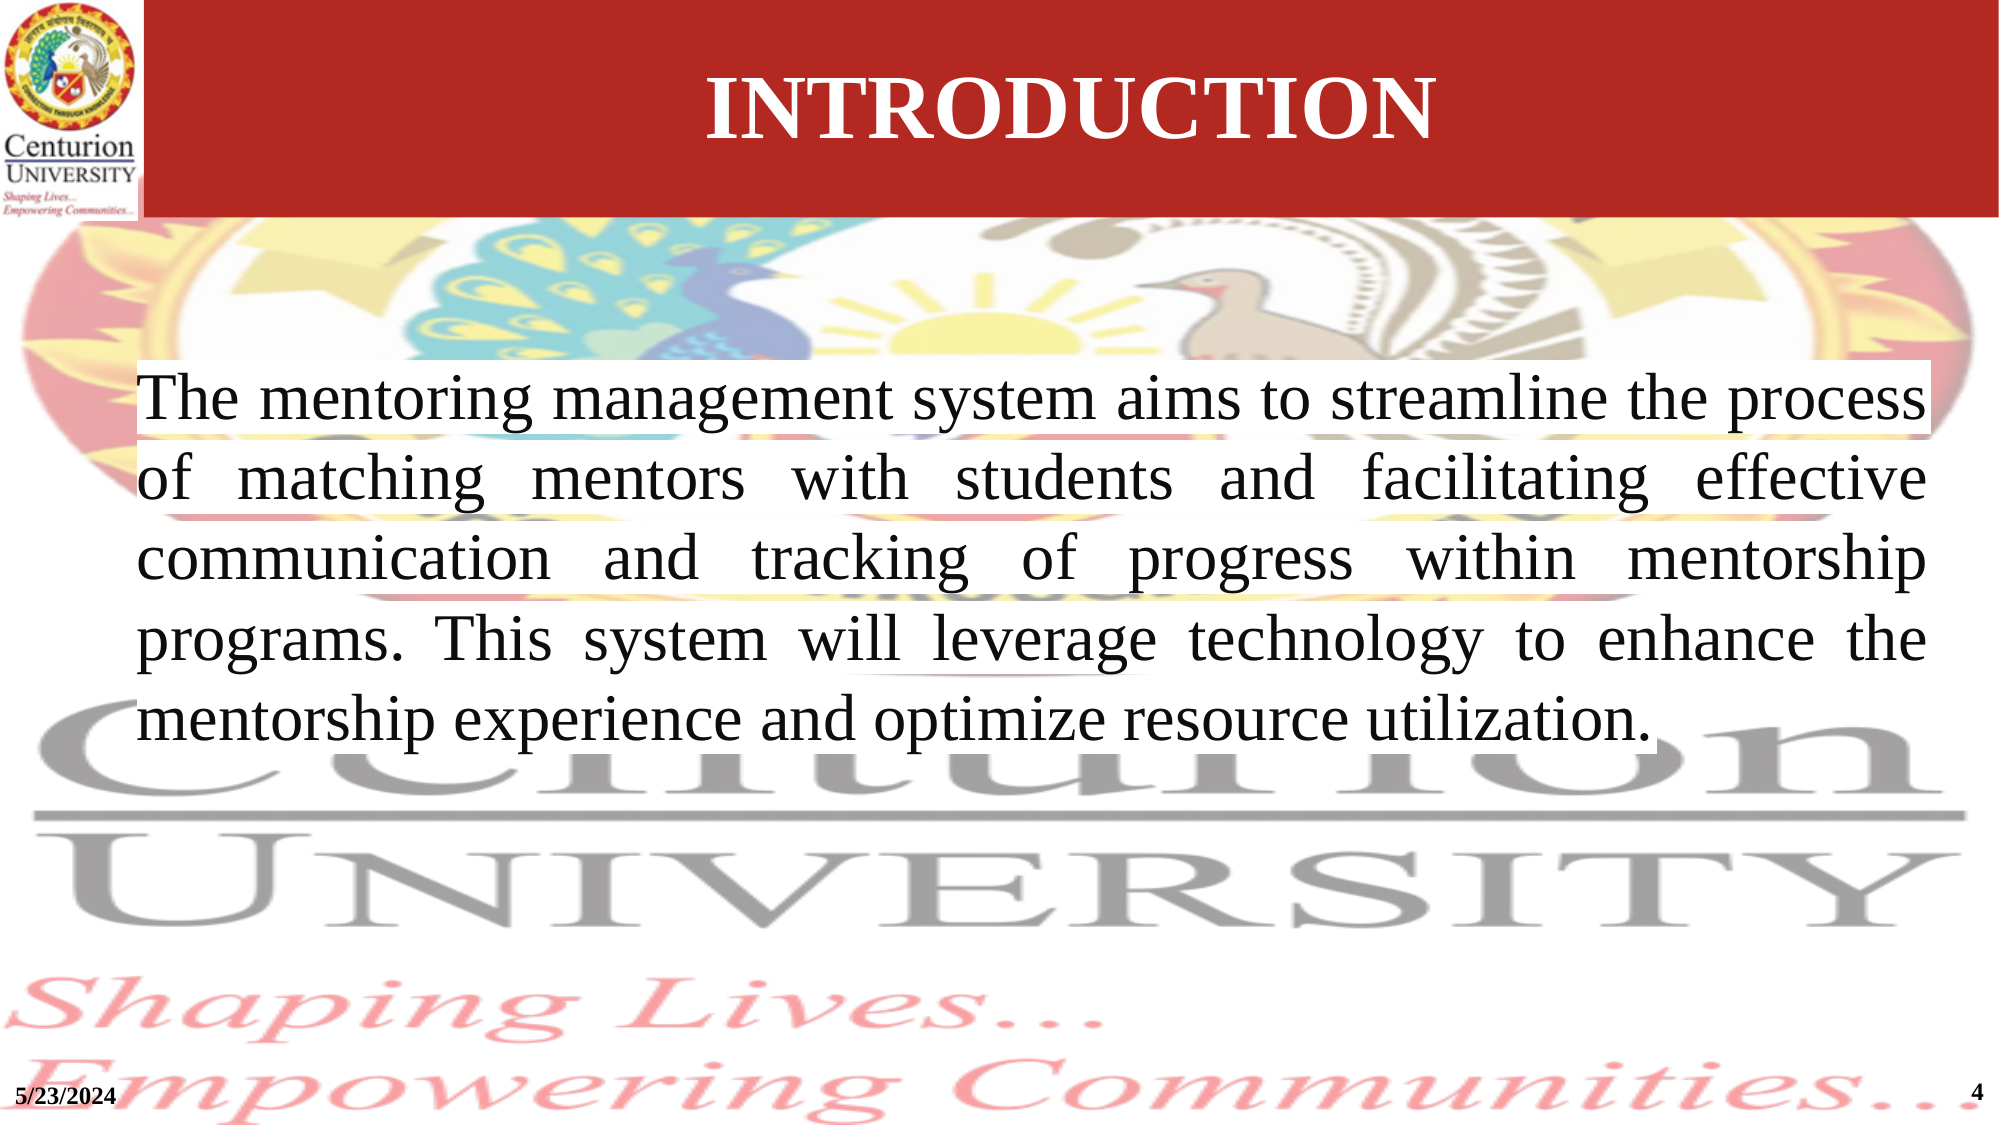

# INTRODUCTION
The mentoring management system aims to streamline the process of matching mentors with students and facilitating effective communication and tracking of progress within mentorship programs. This system will leverage technology to enhance the mentorship experience and optimize resource utilization.
4
5/23/2024